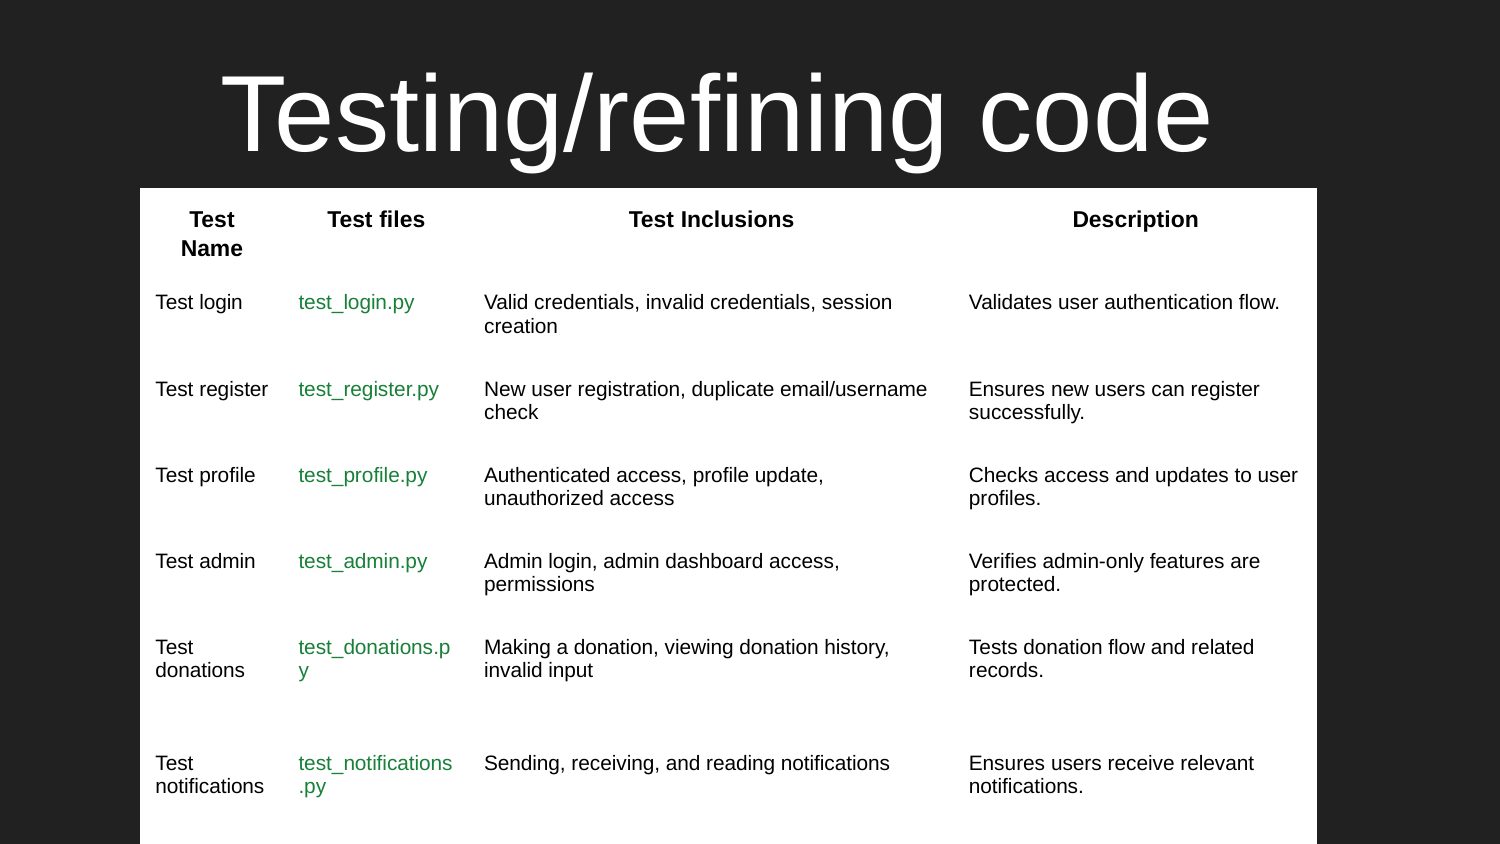

# Testing/refining code
| Test Name | Test files | Test Inclusions | Description |
| --- | --- | --- | --- |
| Test login | test\_login.py | Valid credentials, invalid credentials, session creation | Validates user authentication flow. |
| Test register | test\_register.py | New user registration, duplicate email/username check | Ensures new users can register successfully. |
| Test profile | test\_profile.py | Authenticated access, profile update, unauthorized access | Checks access and updates to user profiles. |
| Test admin | test\_admin.py | Admin login, admin dashboard access, permissions | Verifies admin-only features are protected. |
| Test donations | test\_donations.py | Making a donation, viewing donation history, invalid input | Tests donation flow and related records. |
| Test notifications | test\_notifications.py | Sending, receiving, and reading notifications | Ensures users receive relevant notifications. |